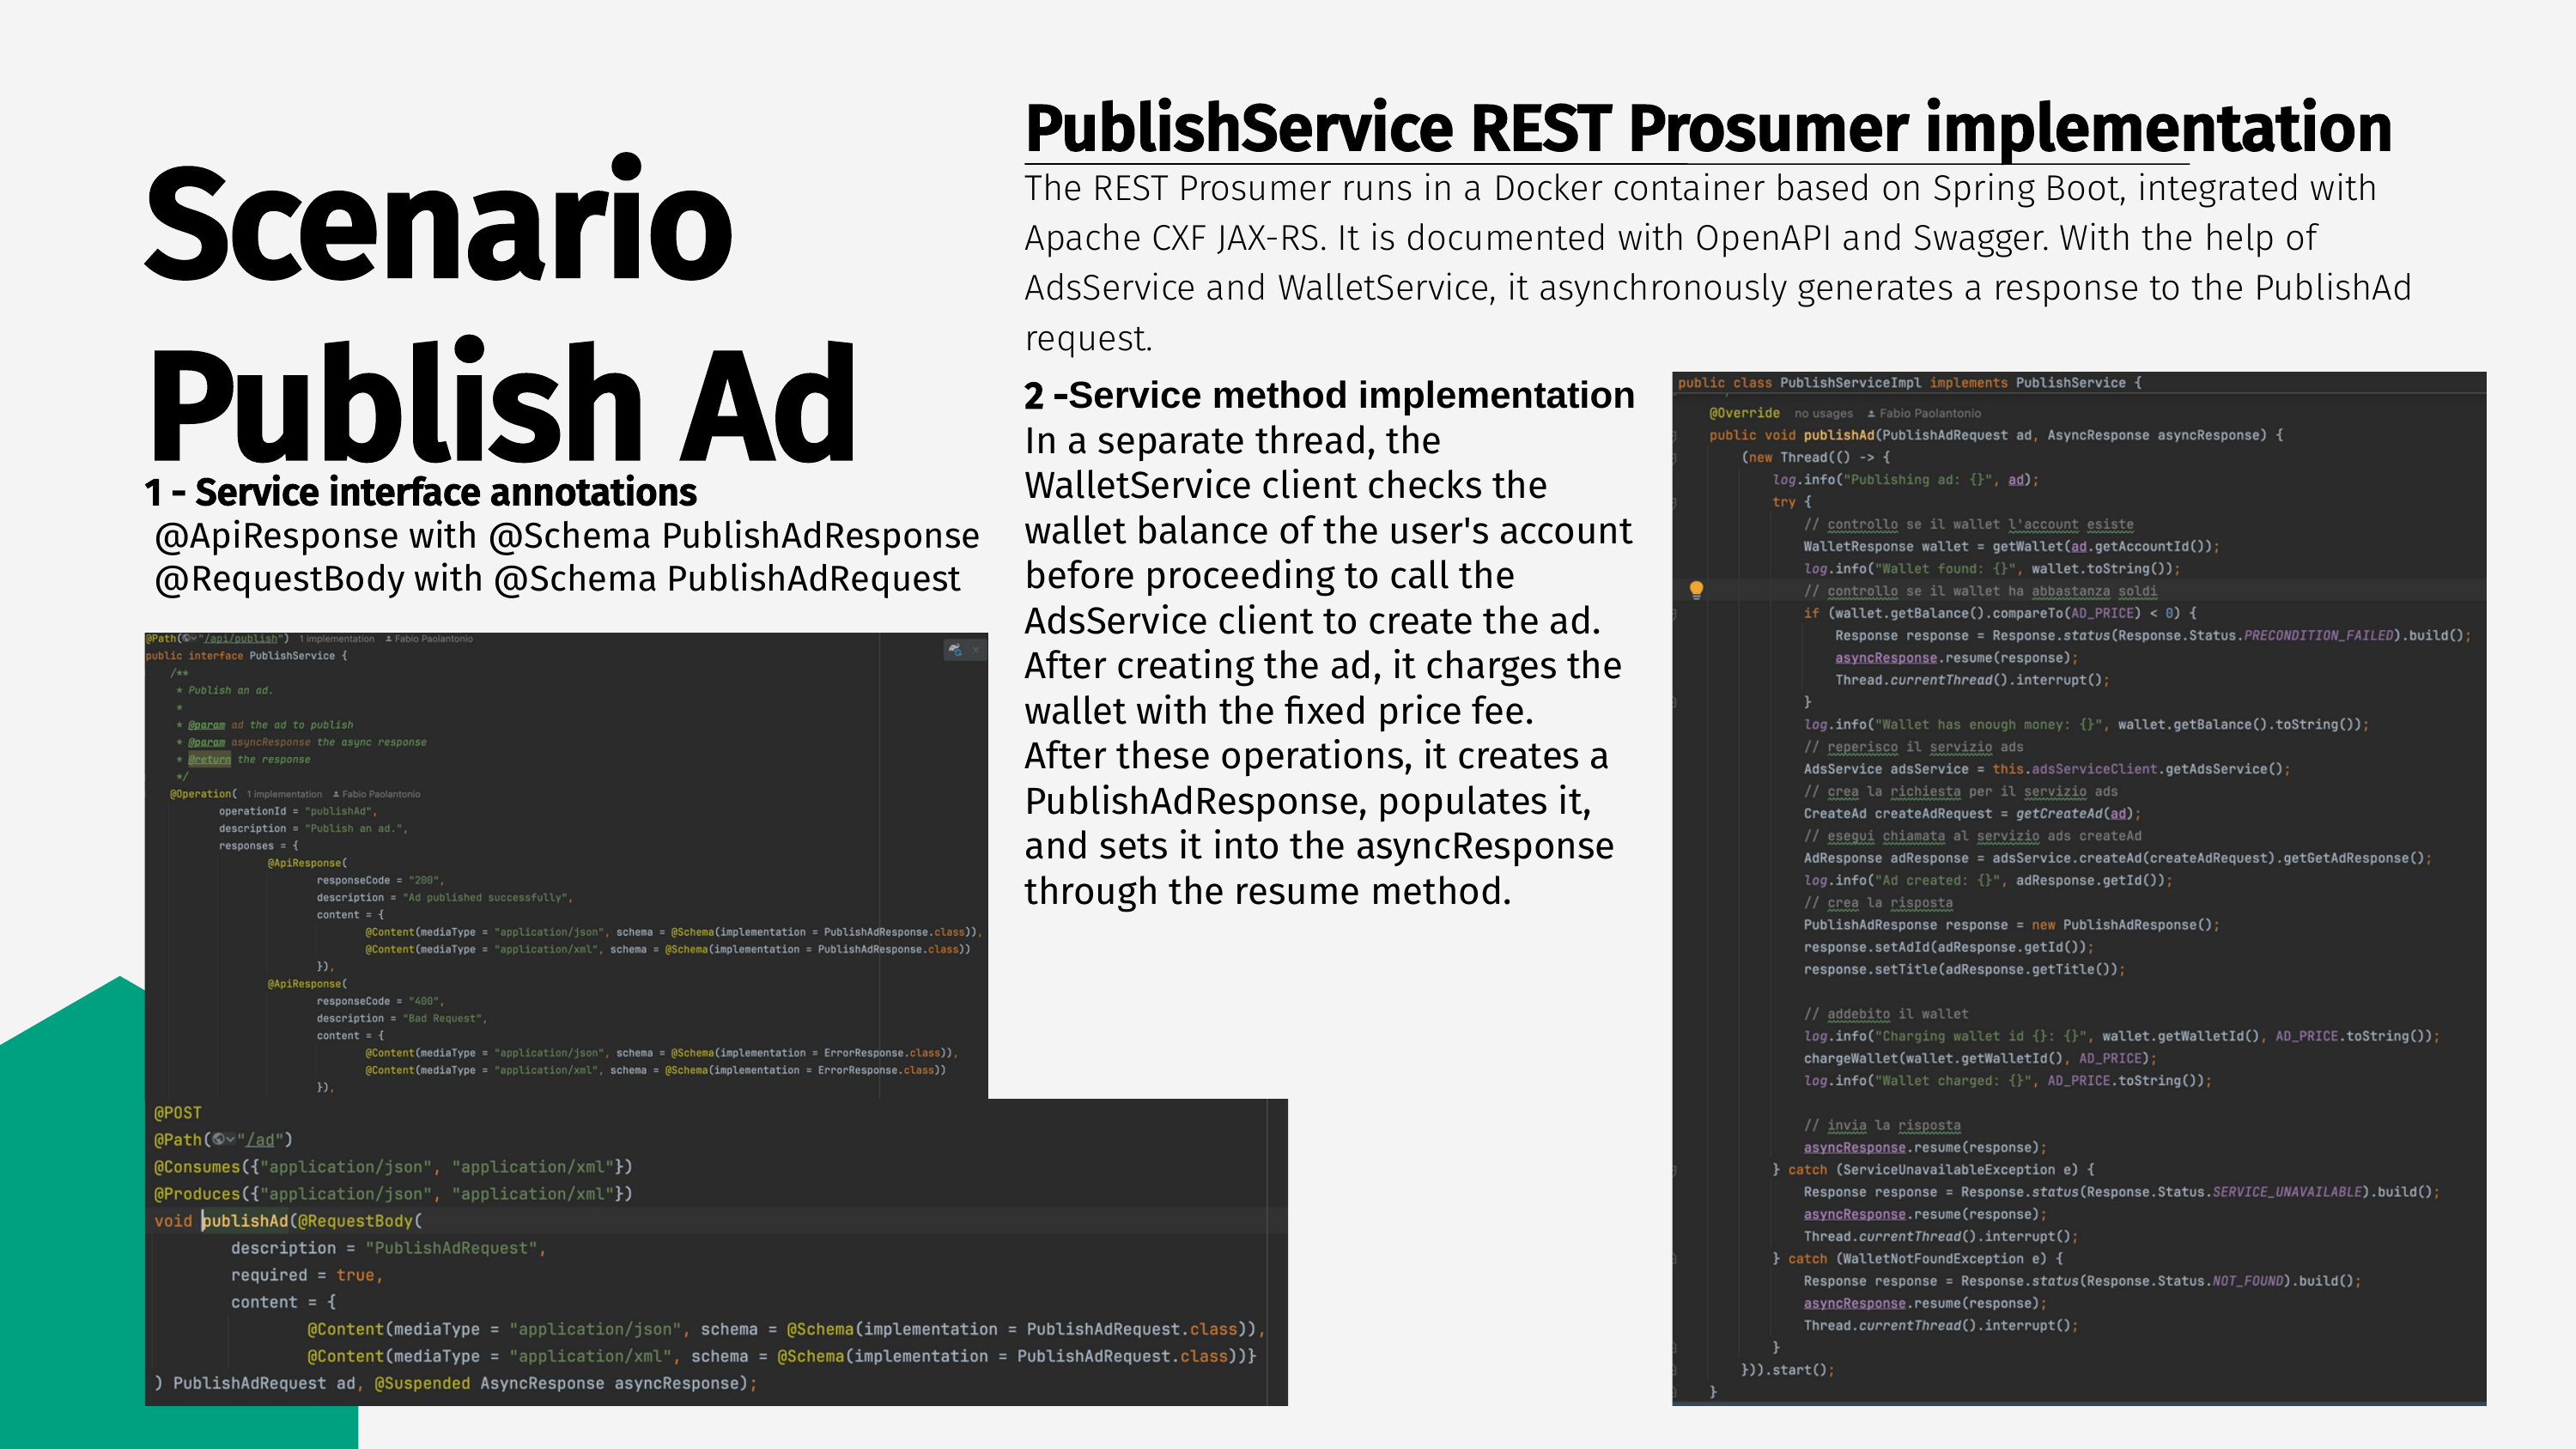

PublishService REST Prosumer implementation
Scenario Publish Ad
The REST Prosumer runs in a Docker container based on Spring Boot, integrated with Apache CXF JAX-RS. It is documented with OpenAPI and Swagger. With the help of AdsService and WalletService, it asynchronously generates a response to the PublishAd request.

2 -Service method implementation
In a separate thread, the WalletService client checks the wallet balance of the user's account before proceeding to call the AdsService client to create the ad. After creating the ad, it charges the wallet with the fixed price fee.
After these operations, it creates a PublishAdResponse, populates it, and sets it into the asyncResponse through the resume method.

1 - Service interface annotations
 @ApiResponse with @Schema PublishAdResponse
 @RequestBody with @Schema PublishAdRequest